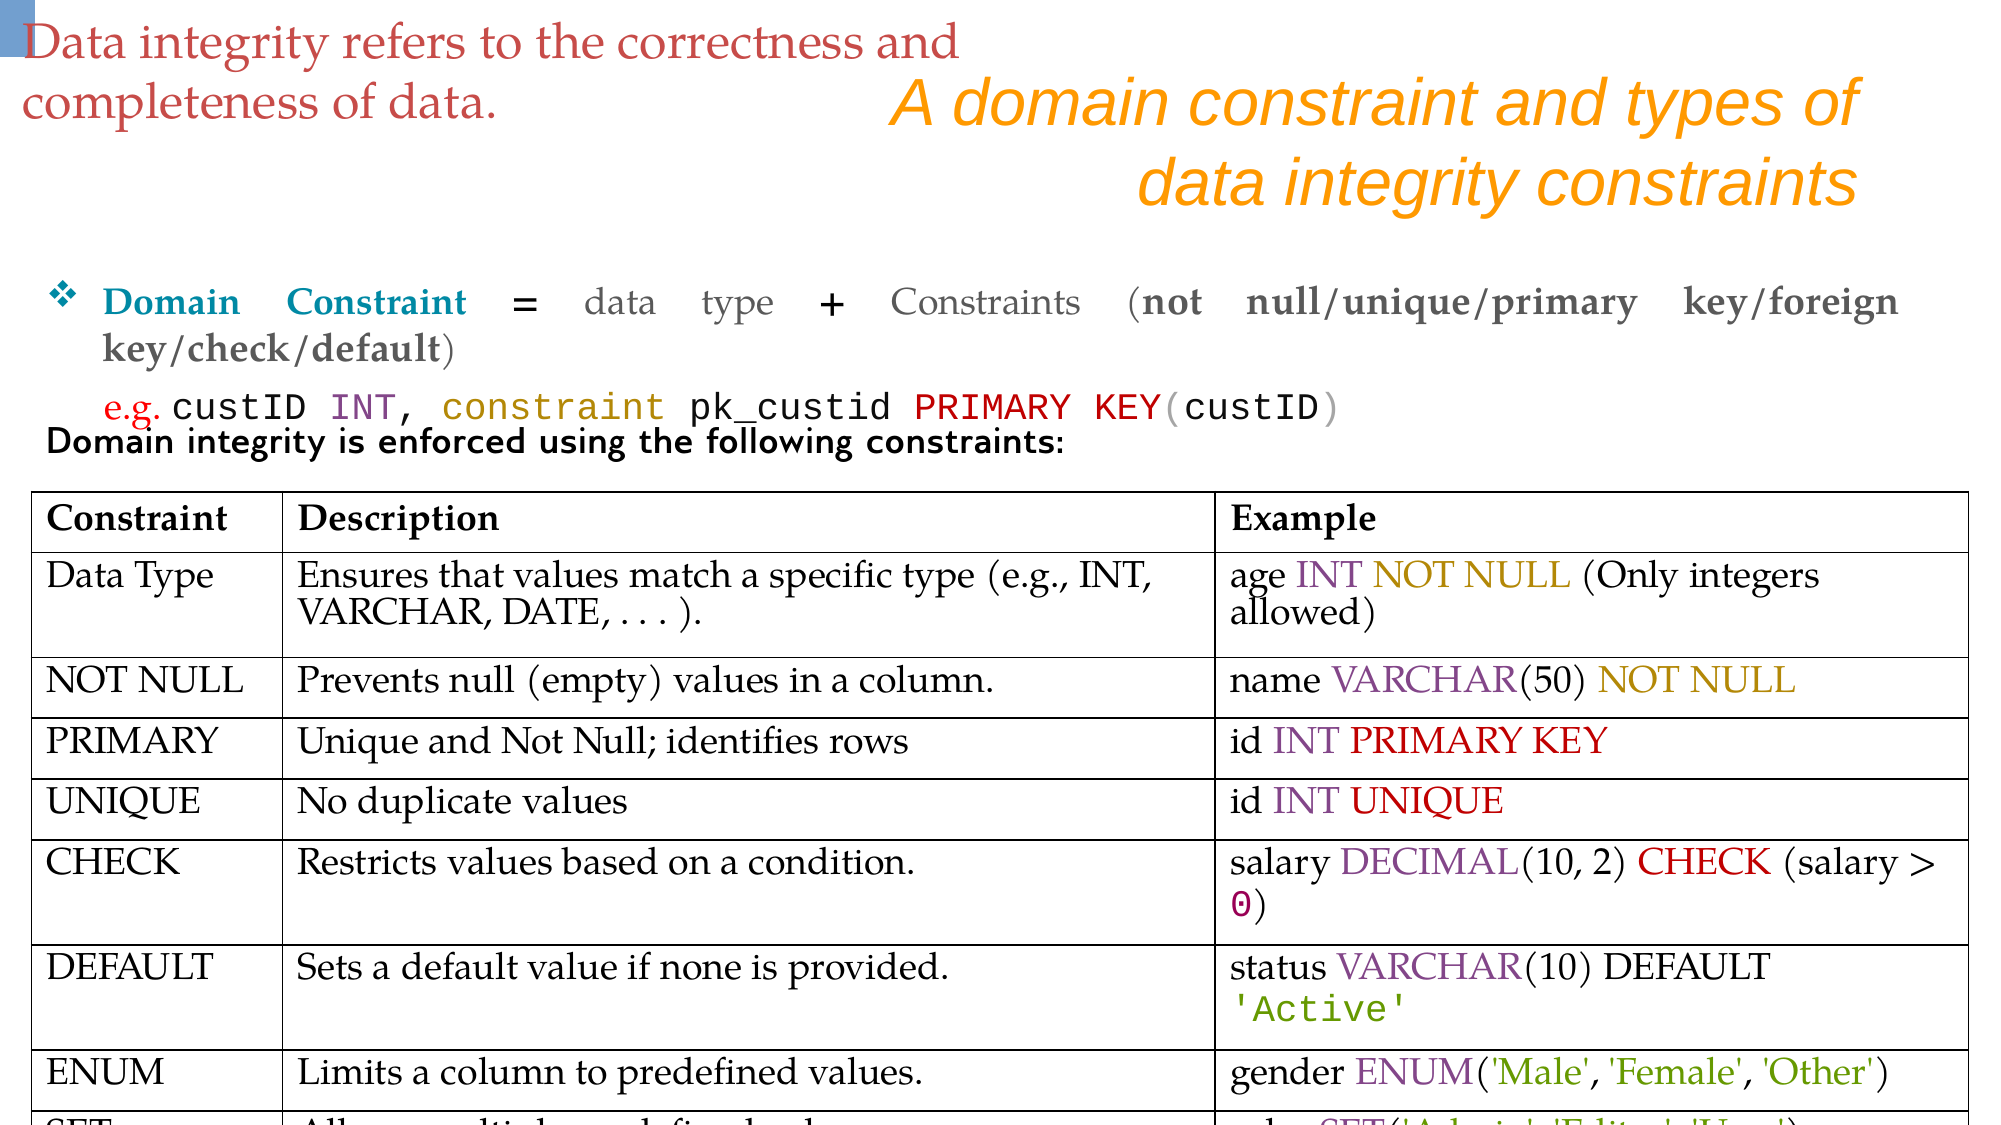

Data integrity refers to the correctness and completeness of data.
A domain constraint and types of data integrity constraints
Domain Constraint = data type + Constraints (not null/unique/primary key/foreign key/check/default)

e.g. custID INT, constraint pk_custid PRIMARY KEY(custID)

Domain integrity is enforced using the following constraints:
| Constraint | Description | Example |
| --- | --- | --- |
| Data Type | Ensures that values match a specific type (e.g., INT, VARCHAR, DATE, . . . ). | age INT NOT NULL (Only integers allowed) |
| NOT NULL | Prevents null (empty) values in a column. | name VARCHAR(50) NOT NULL |
| PRIMARY | Unique and Not Null; identifies rows | id INT PRIMARY KEY |
| UNIQUE | No duplicate values | id INT UNIQUE |
| CHECK | Restricts values based on a condition. | salary DECIMAL(10, 2) CHECK (salary > 0) |
| DEFAULT | Sets a default value if none is provided. | status VARCHAR(10) DEFAULT 'Active' |
| ENUM | Limits a column to predefined values. | gender ENUM('Male', 'Female', 'Other') |
| SET | Allows multiple predefined values. | roles SET('Admin', 'Editor', 'User') |